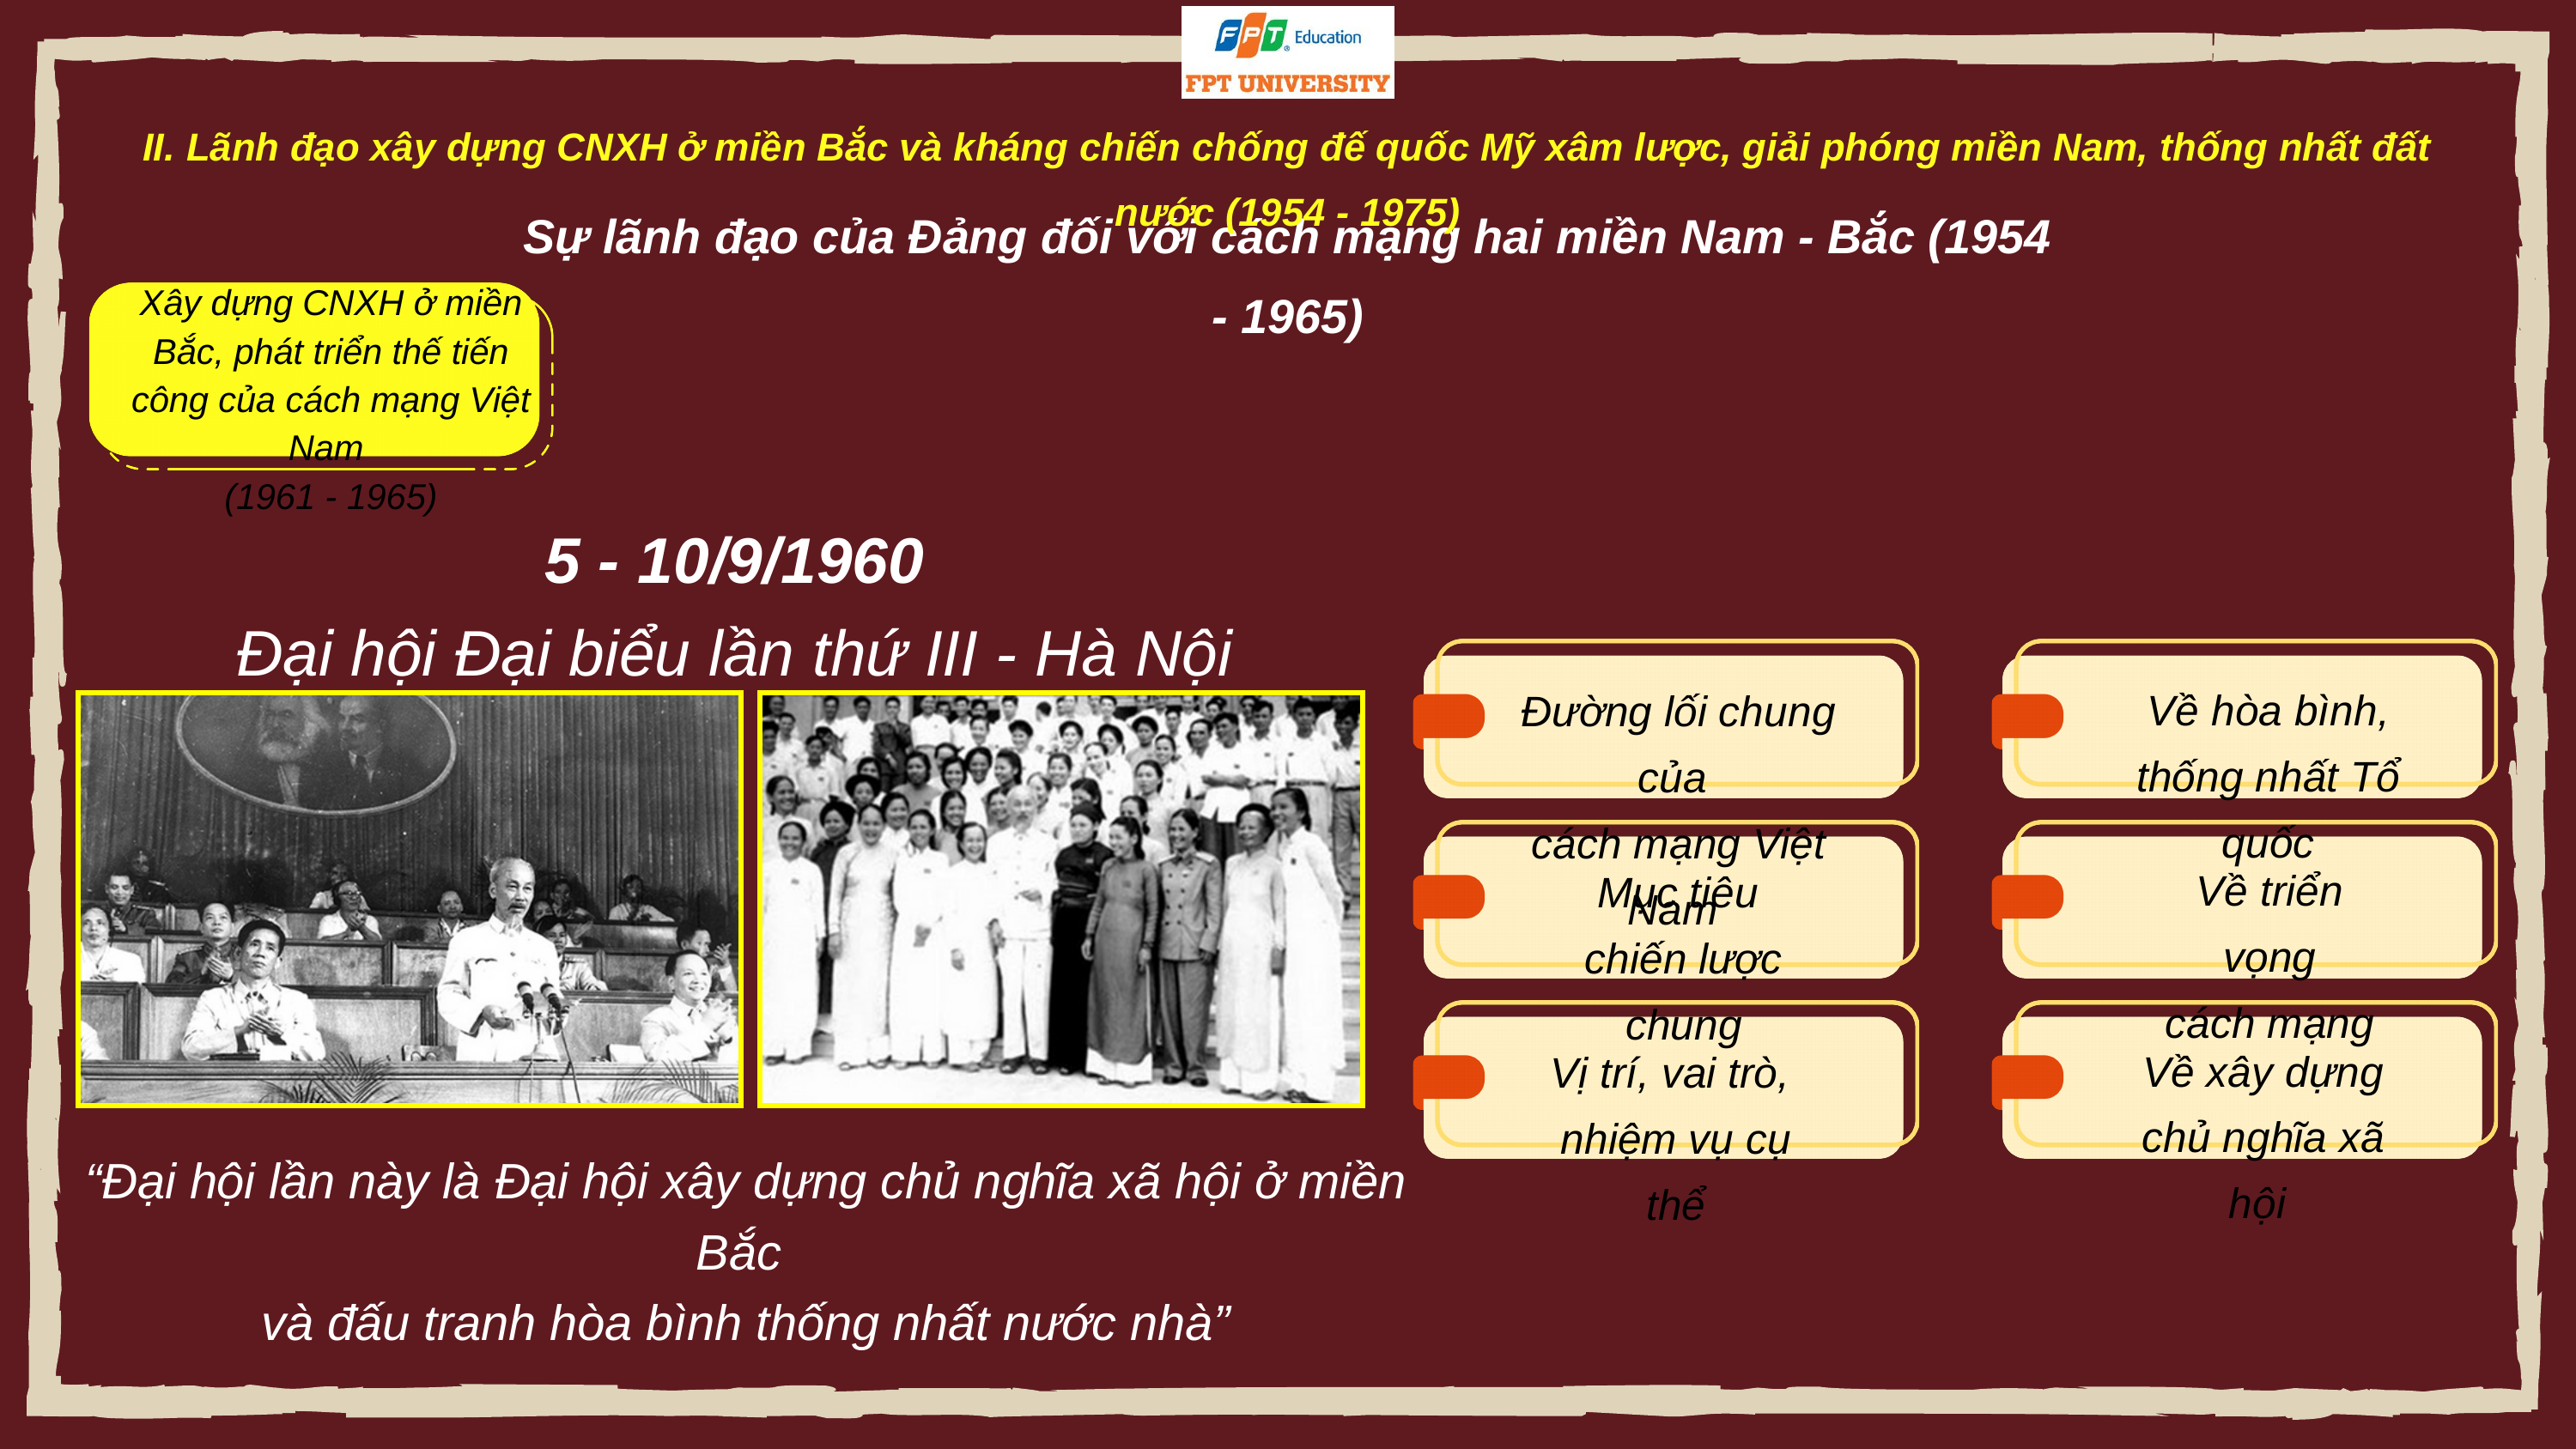

II. Lãnh đạo xây dựng CNXH ở miền Bắc và kháng chiến chống đế quốc Mỹ xâm lược, giải phóng miền Nam, thống nhất đất nước (1954 - 1975)
Sự lãnh đạo của Đảng đối với cách mạng hai miền Nam - Bắc (1954 - 1965)

Xây dựng CNXH ở miền Bắc, phát triển thế tiến công của cách mạng Việt Nam
(1961 - 1965)
5 - 10/9/1960
Đại hội Đại biểu lần thứ III - Hà Nội

Về hòa bình,
thống nhất Tổ quốc
Đường lối chung của
cách mạng Việt Nam

Về triển vọng
cách mạng
Mục tiêu
chiến lược chung

Về xây dựng
chủ nghĩa xã hội
Vị trí, vai trò,
nhiệm vụ cụ thể
“Đại hội lần này là Đại hội xây dựng chủ nghĩa xã hội ở miền Bắc
và đấu tranh hòa bình thống nhất nước nhà”